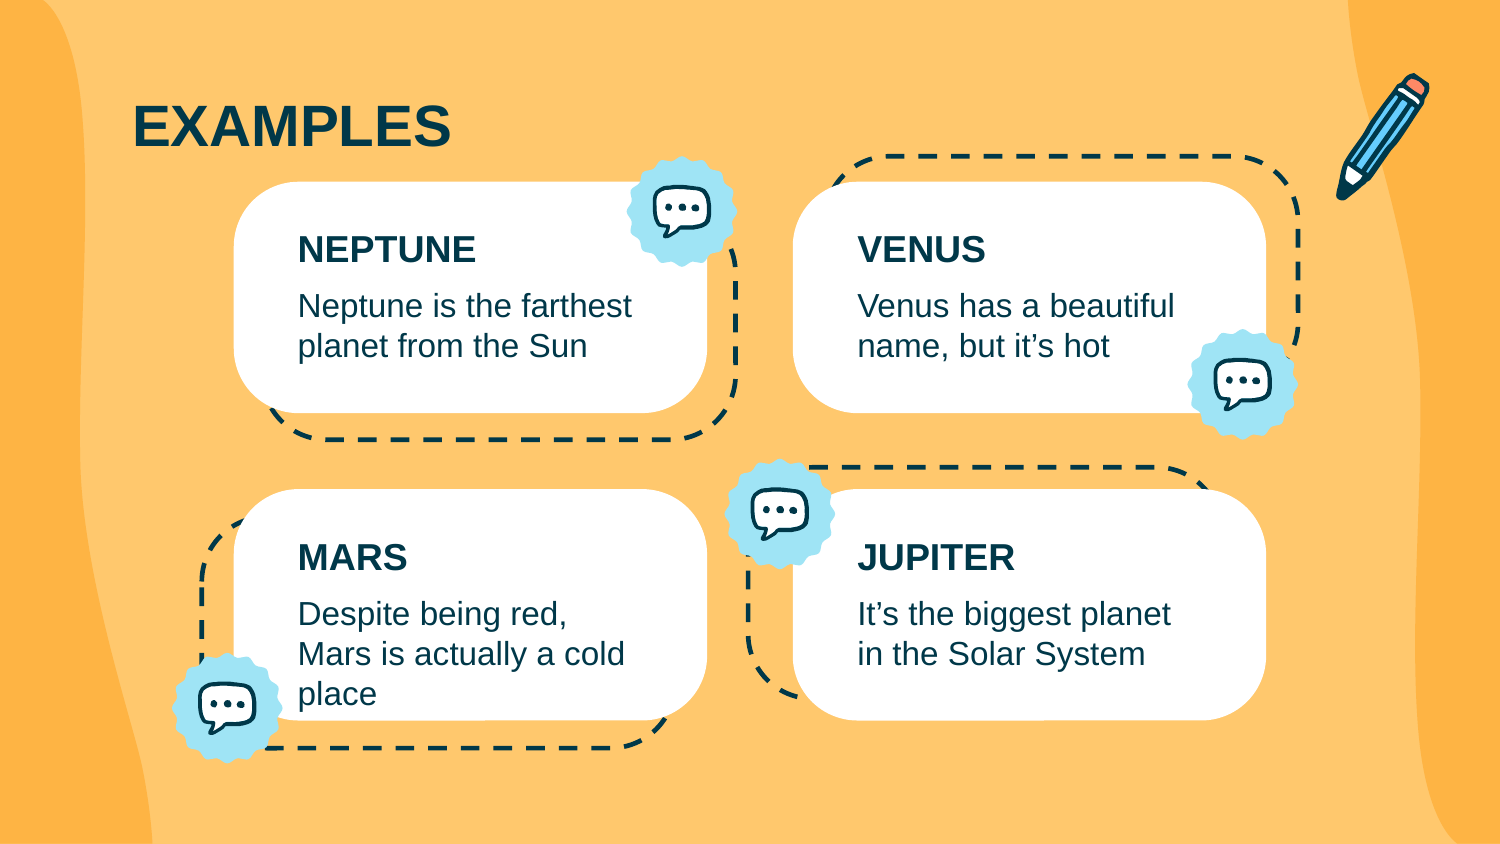

# EXAMPLES

NEPTUNE
VENUS
Neptune is the farthest planet from the Sun
Venus has a beautiful name, but it’s hot

MARS
JUPITER
Despite being red, Mars is actually a cold place
It’s the biggest planet in the Solar System